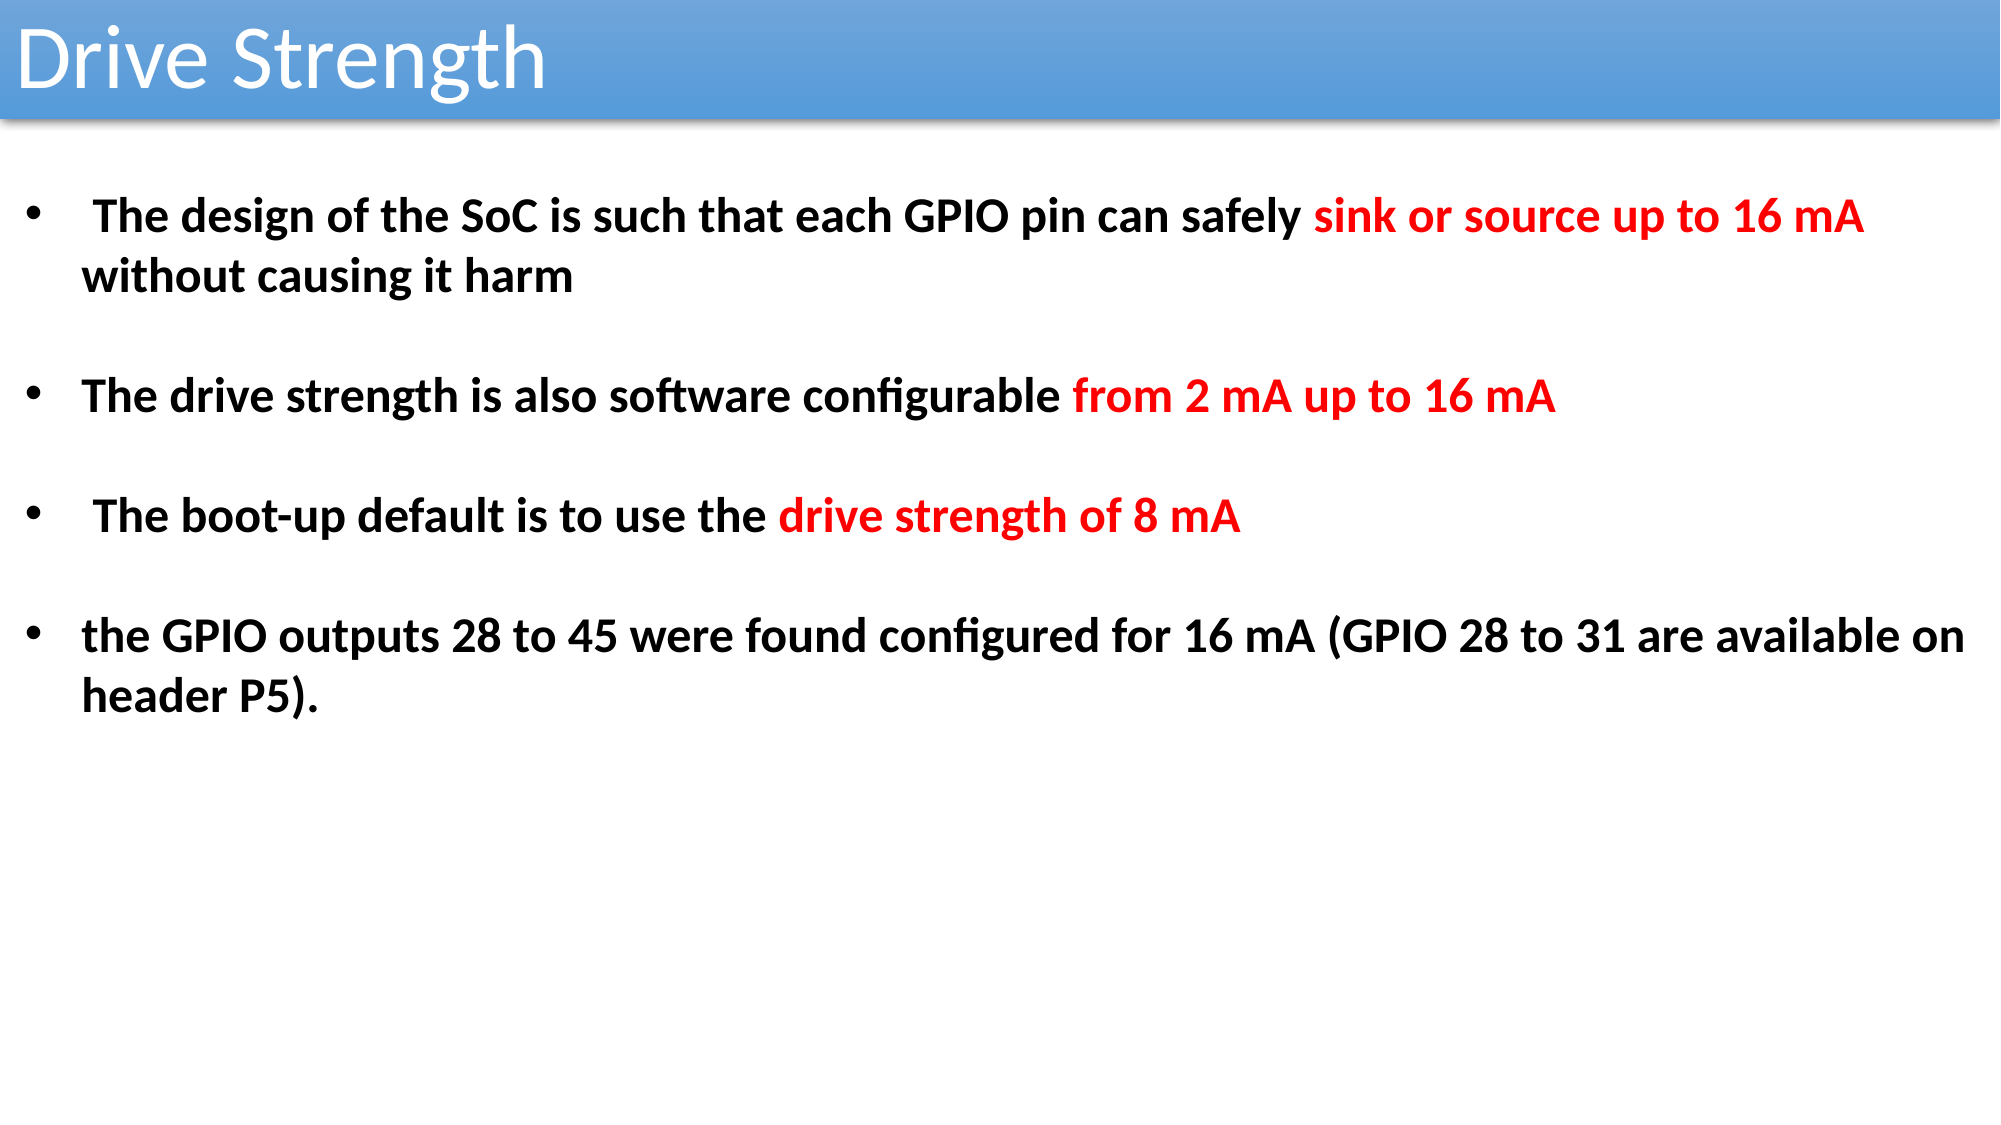

Drive Strength
 The design of the SoC is such that each GPIO pin can safely sink or source up to 16 mA without causing it harm

The drive strength is also software configurable from 2 mA up to 16 mA

 The boot-up default is to use the drive strength of 8 mA

the GPIO outputs 28 to 45 were found configured for 16 mA (GPIO 28 to 31 are available on header P5).